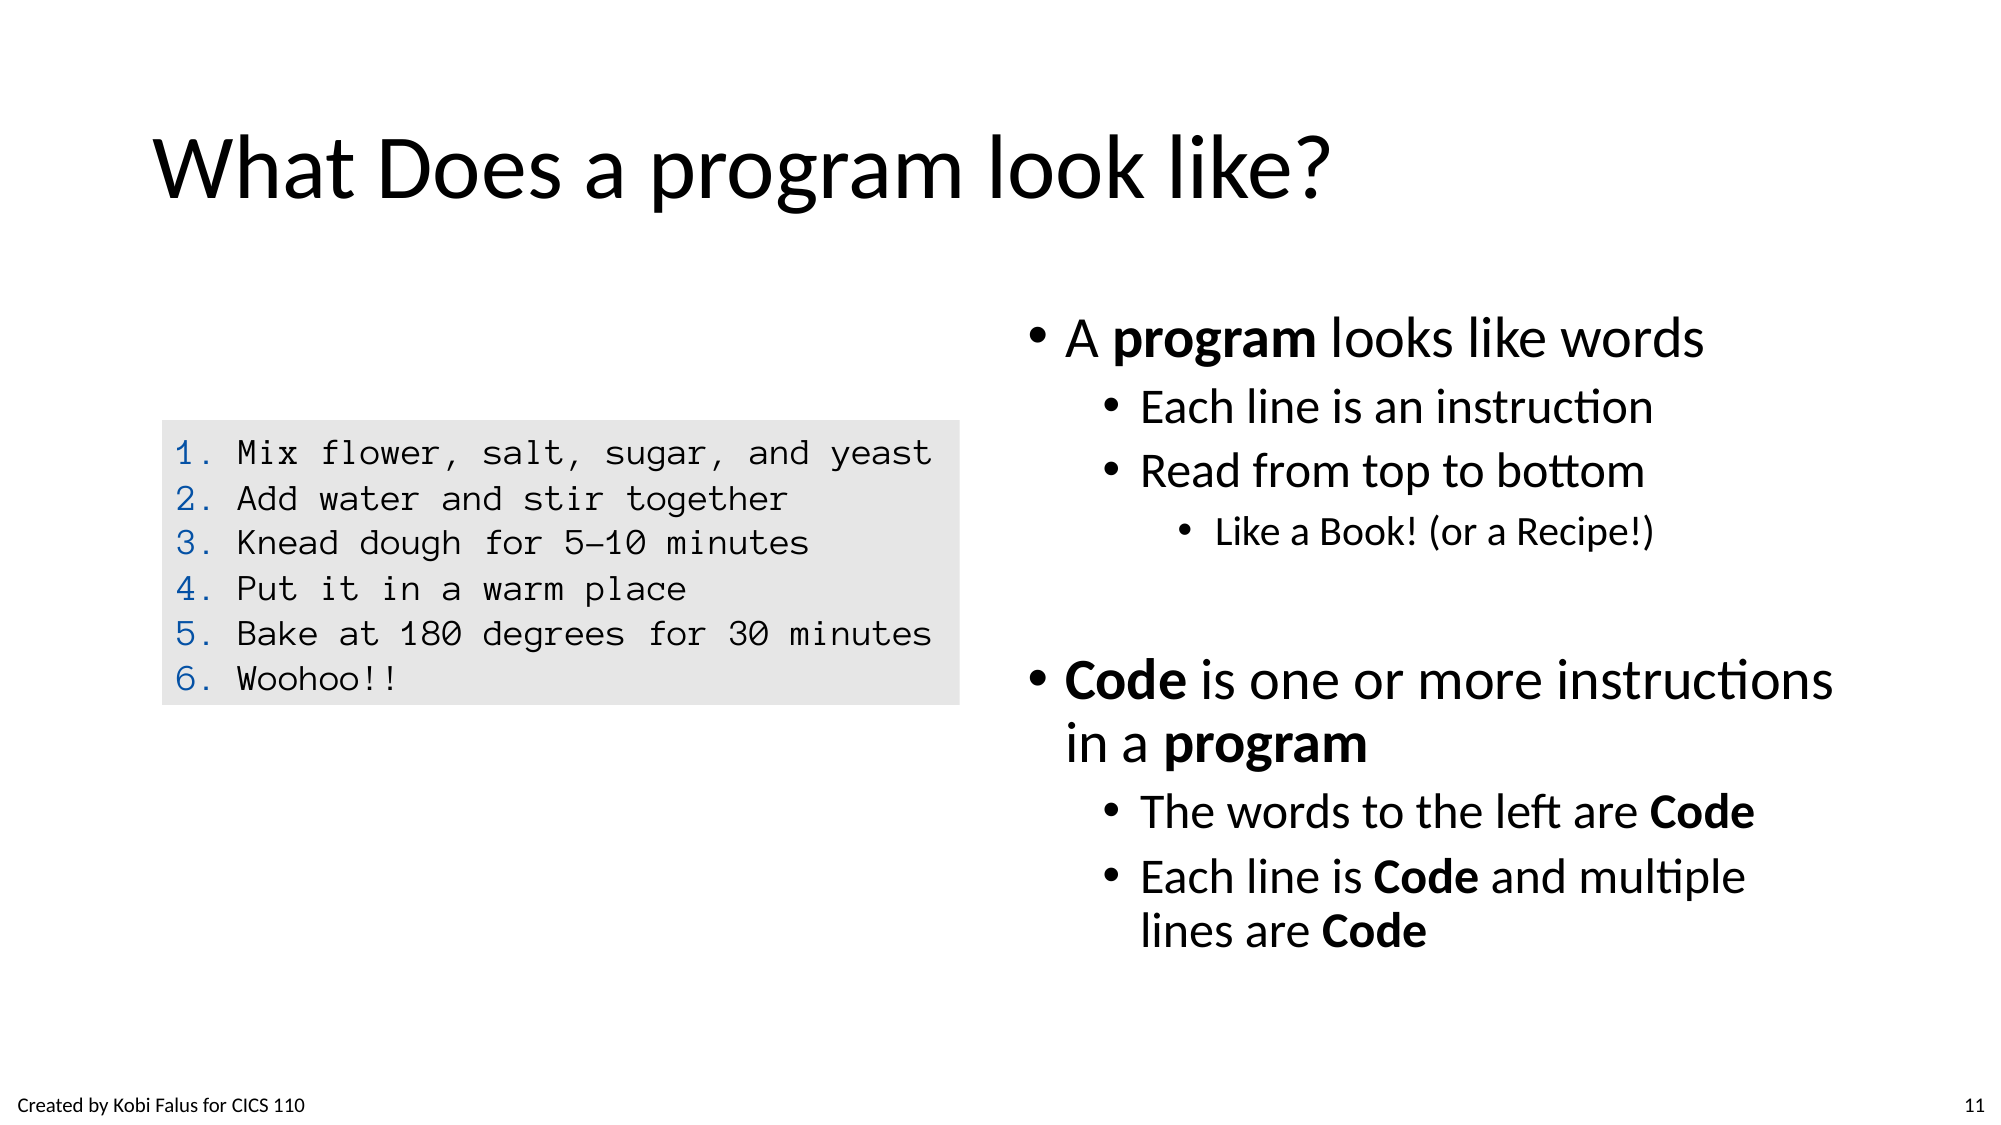

# What Does a program look like?
A program looks like words
Each line is an instruction
Read from top to bottom
Like a Book! (or a Recipe!)

Code is one or more instructions in a program
The words to the left are Code
Each line is Code and multiple lines are Code
1. Mix flower, salt, sugar, and yeast
2. Add water and stir together
3. Knead dough for 5-10 minutes
4. Put it in a warm place
5. Bake at 180 degrees for 30 minutes
6. Woohoo!!